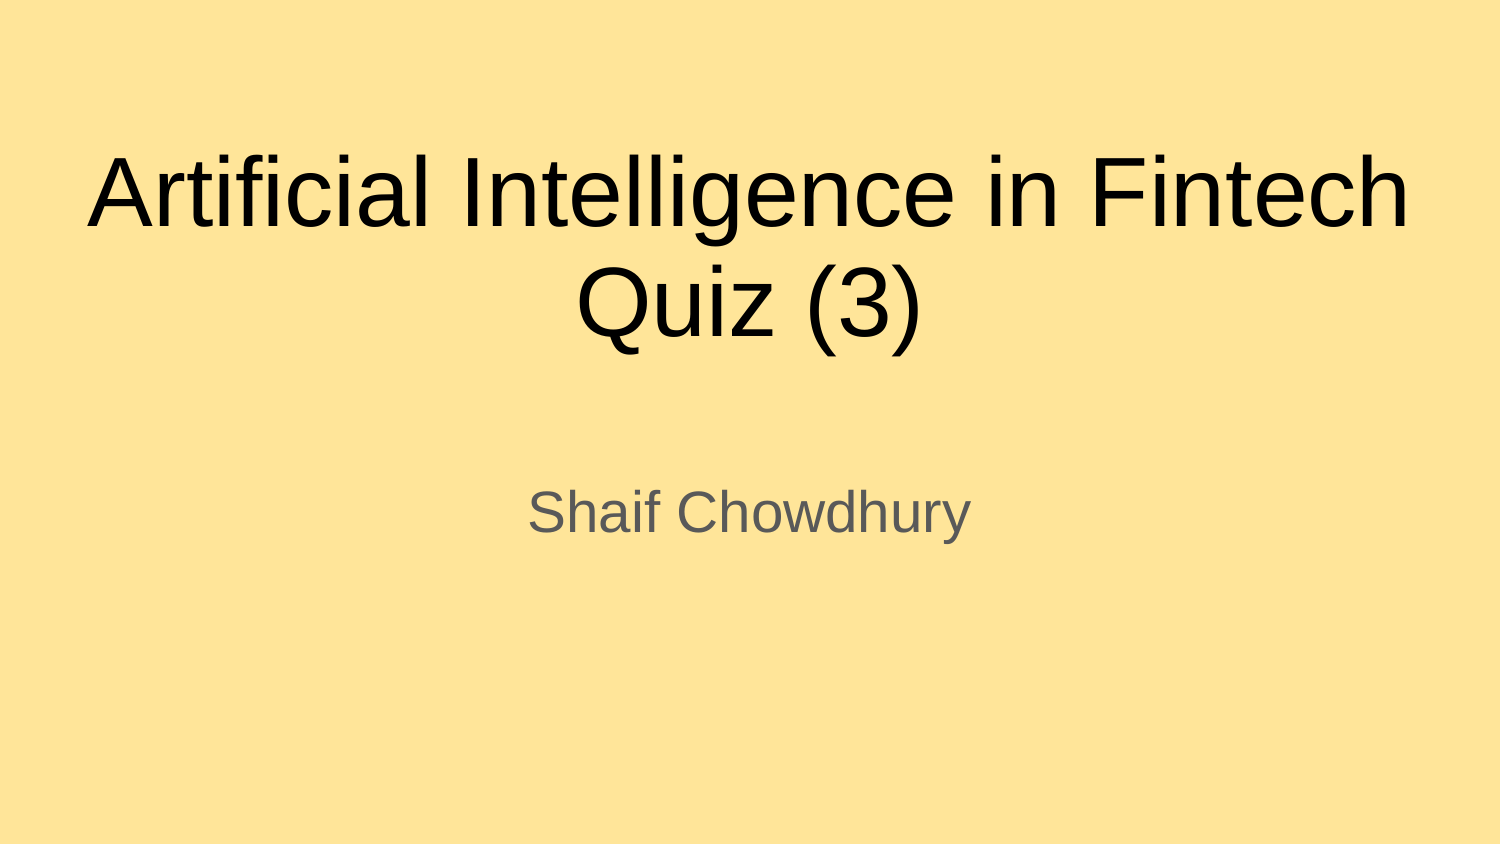

# Artificial Intelligence in Fintech Quiz (3)
Shaif Chowdhury